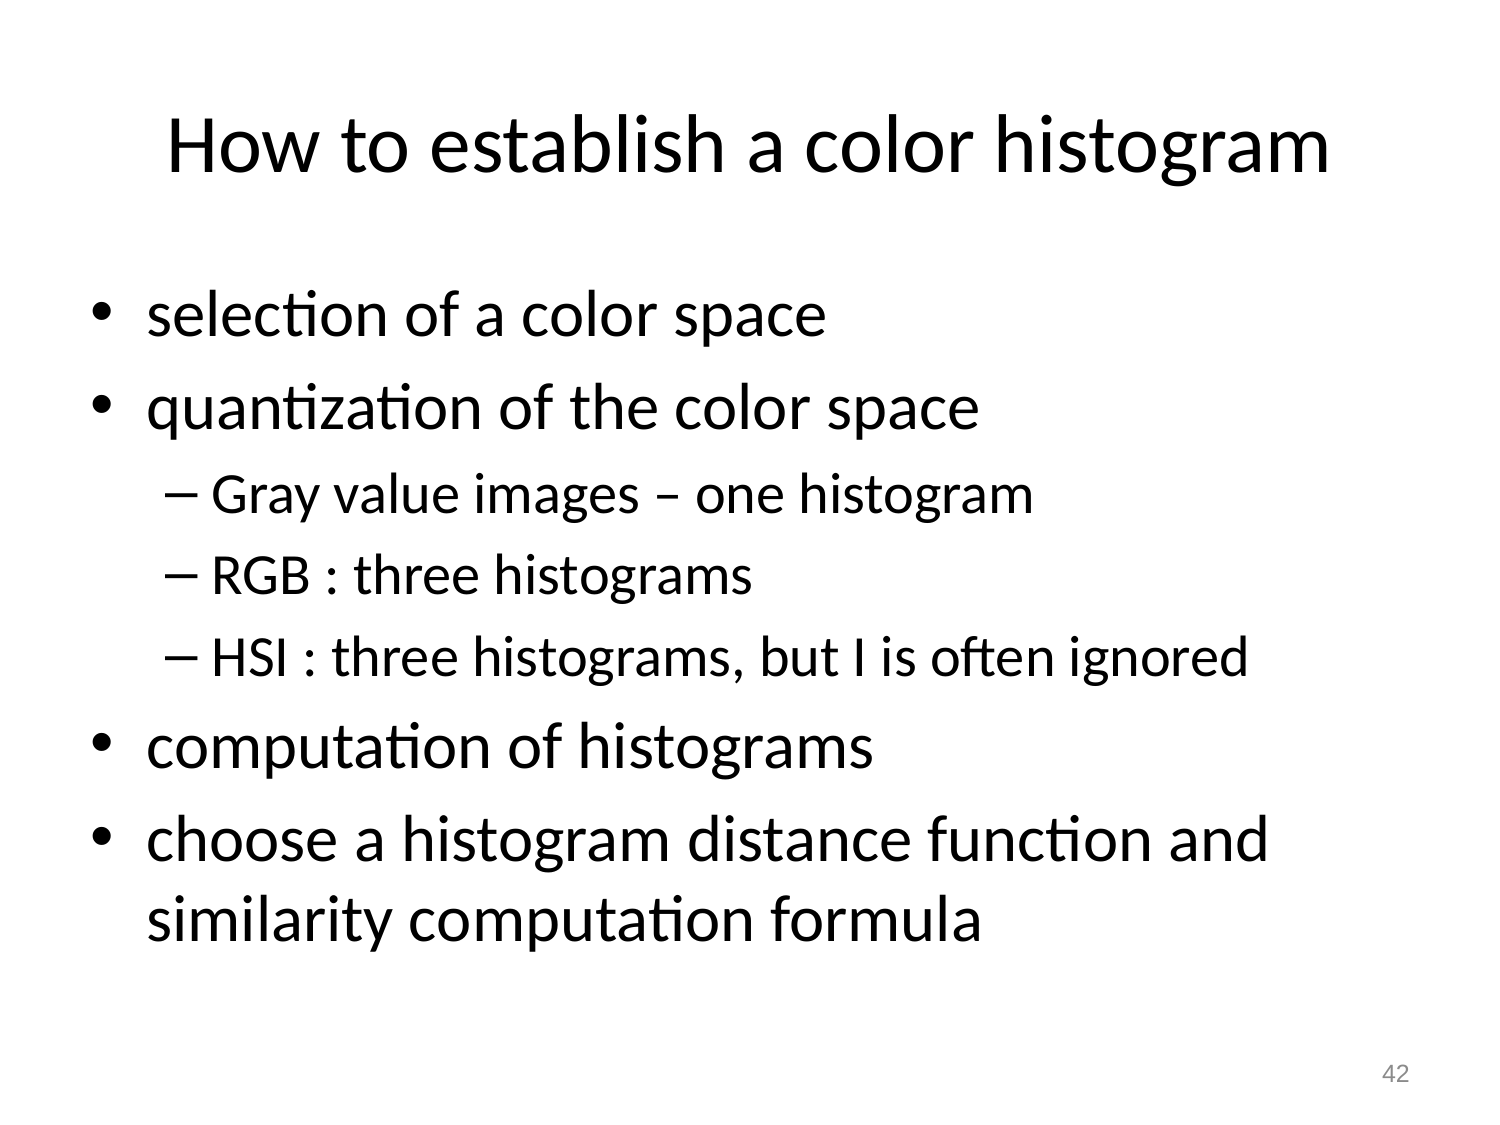

# How to establish a color histogram
selection of a color space
quantization of the color space
Gray value images – one histogram
RGB : three histograms
HSI : three histograms, but I is often ignored
computation of histograms
choose a histogram distance function and similarity computation formula
42